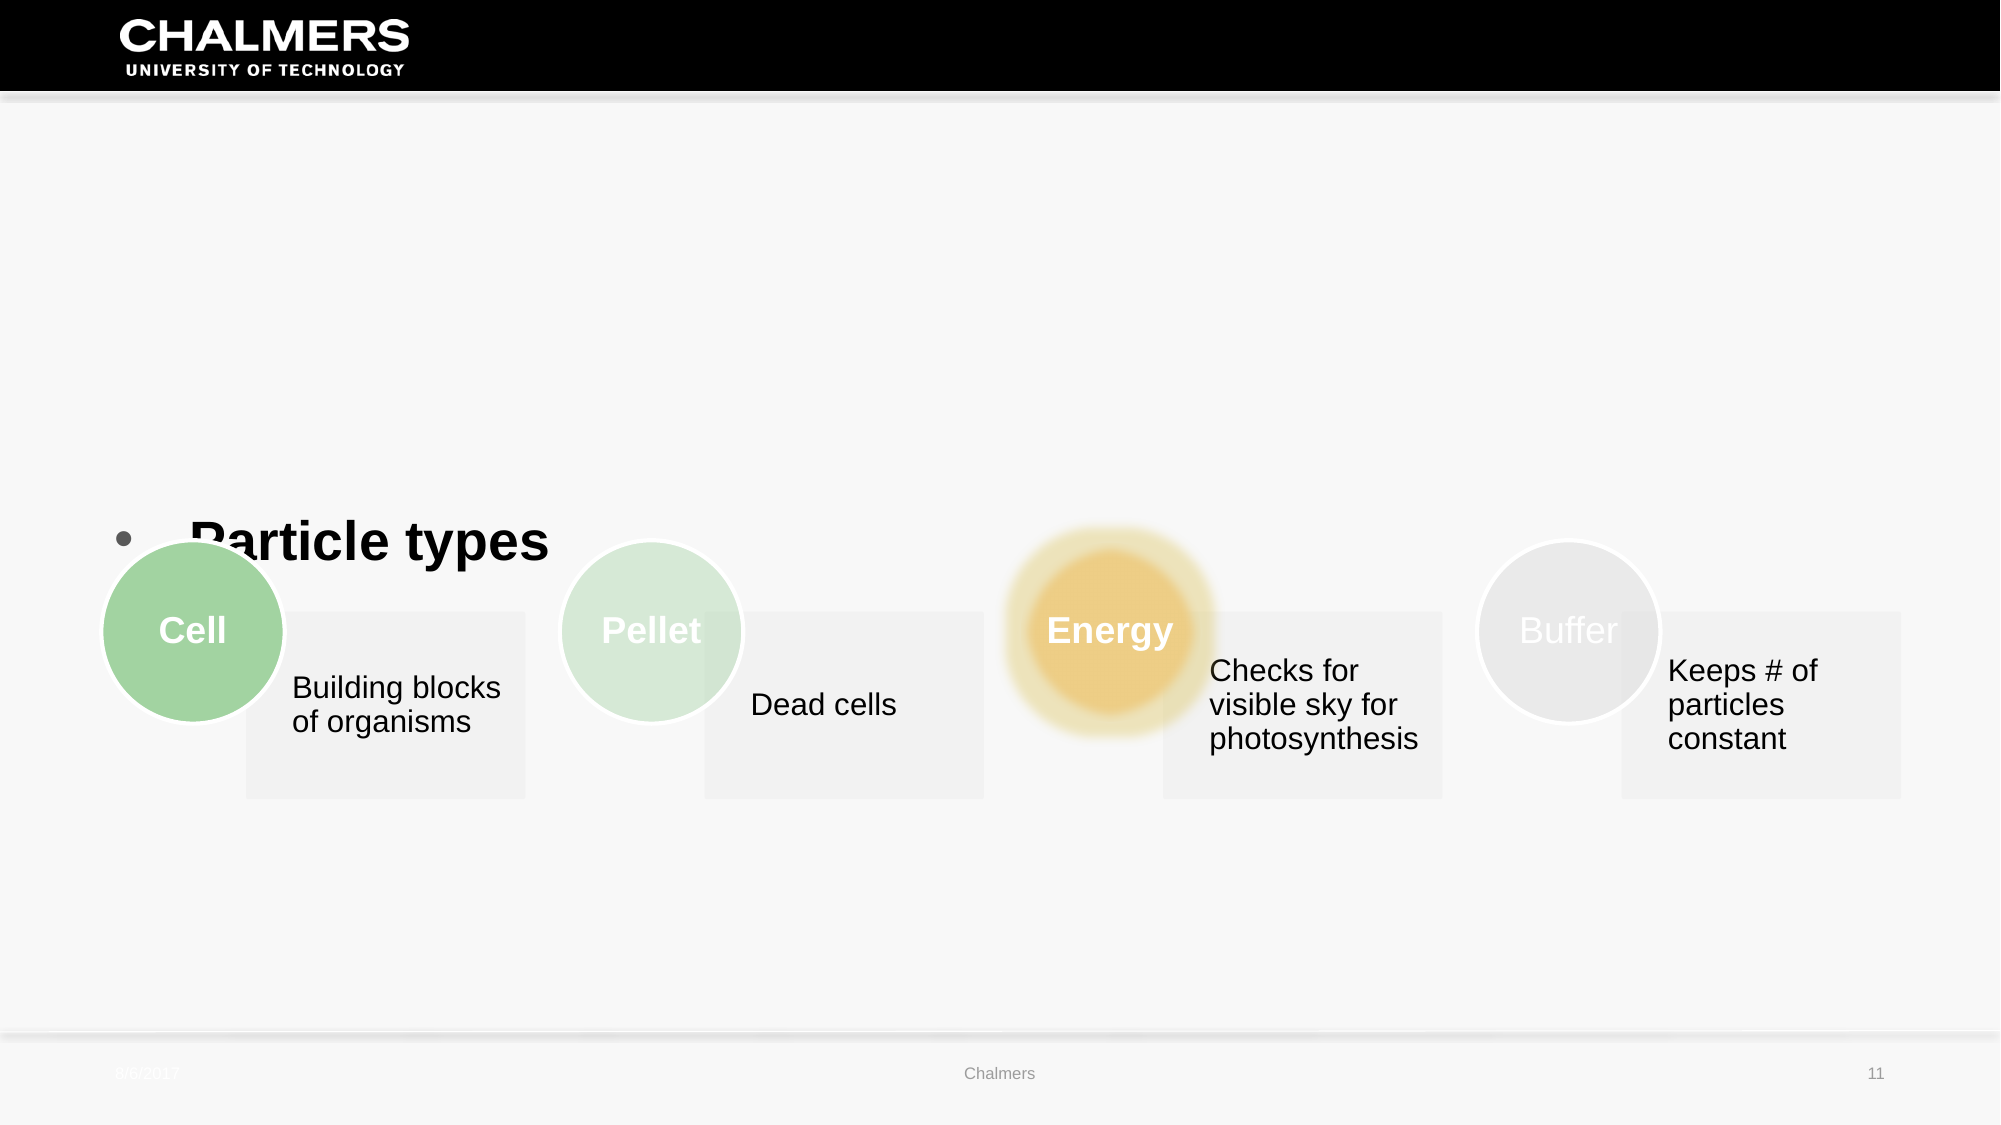

Building blocks of organisms
Cell
Dead cells
Pellet
Checks for visible sky for photosynthesis
Energy
Keeps # of particles constant
Buffer
Particle types
8/6/2017
Chalmers
11